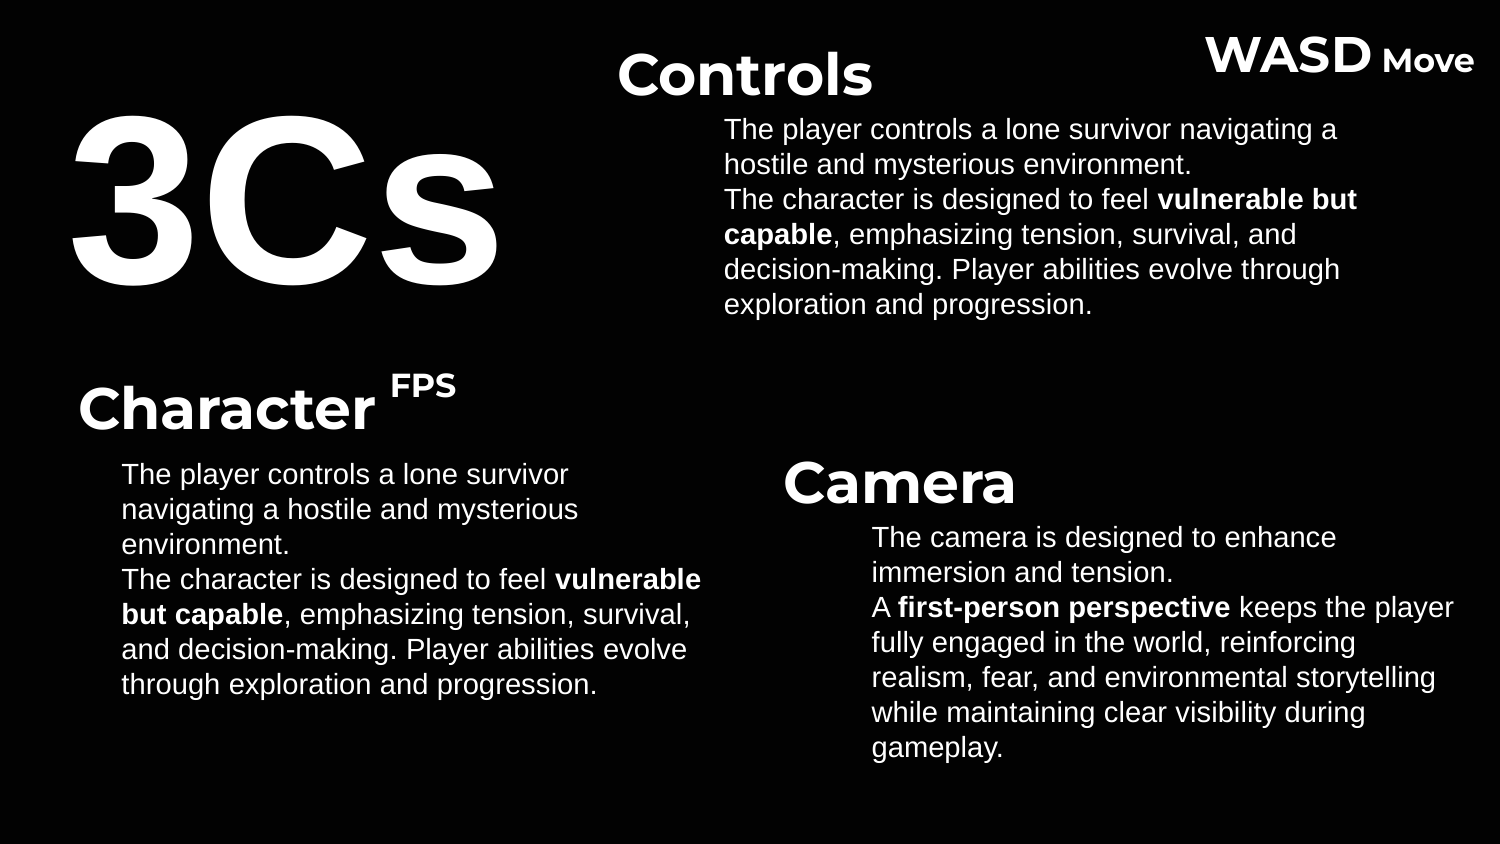

3Cs
WASD Move
Controls
The player controls a lone survivor navigating a hostile and mysterious environment.
The character is designed to feel vulnerable but capable, emphasizing tension, survival, and decision-making. Player abilities evolve through exploration and progression.

FPS
Character
Camera
The player controls a lone survivor navigating a hostile and mysterious environment.
The character is designed to feel vulnerable but capable, emphasizing tension, survival, and decision-making. Player abilities evolve through exploration and progression.

The camera is designed to enhance immersion and tension.
A first-person perspective keeps the player fully engaged in the world, reinforcing realism, fear, and environmental storytelling while maintaining clear visibility during gameplay.